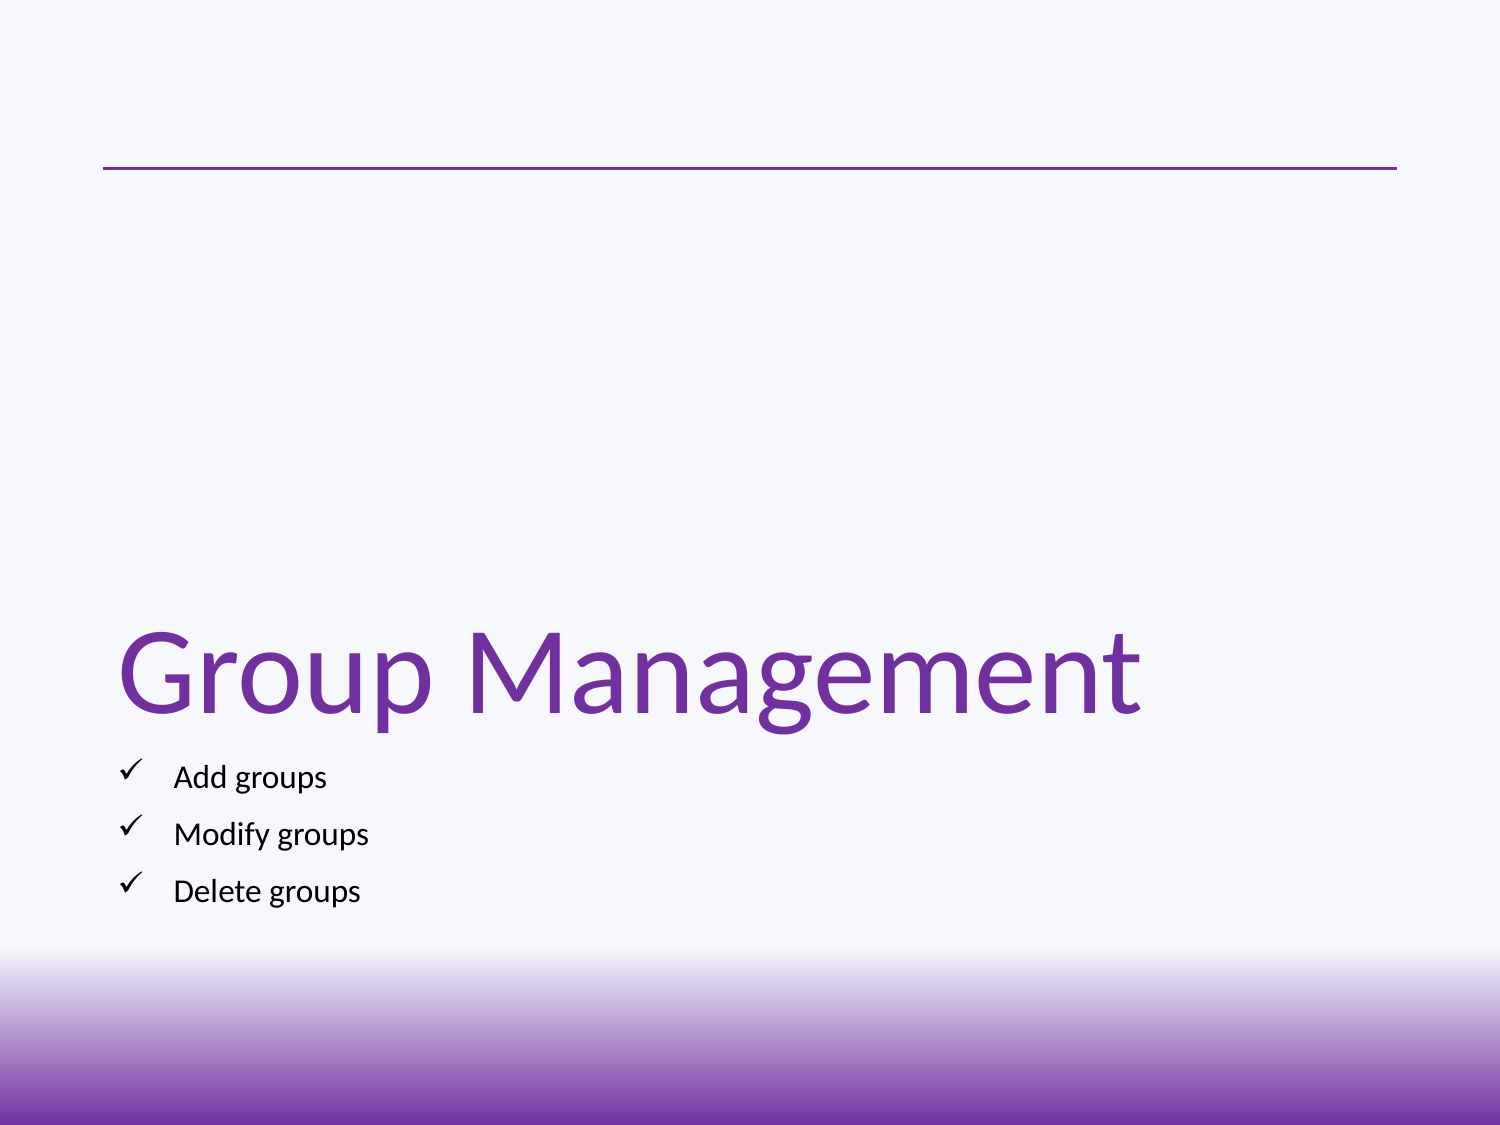

# Group Management
Add groups
Modify groups
Delete groups